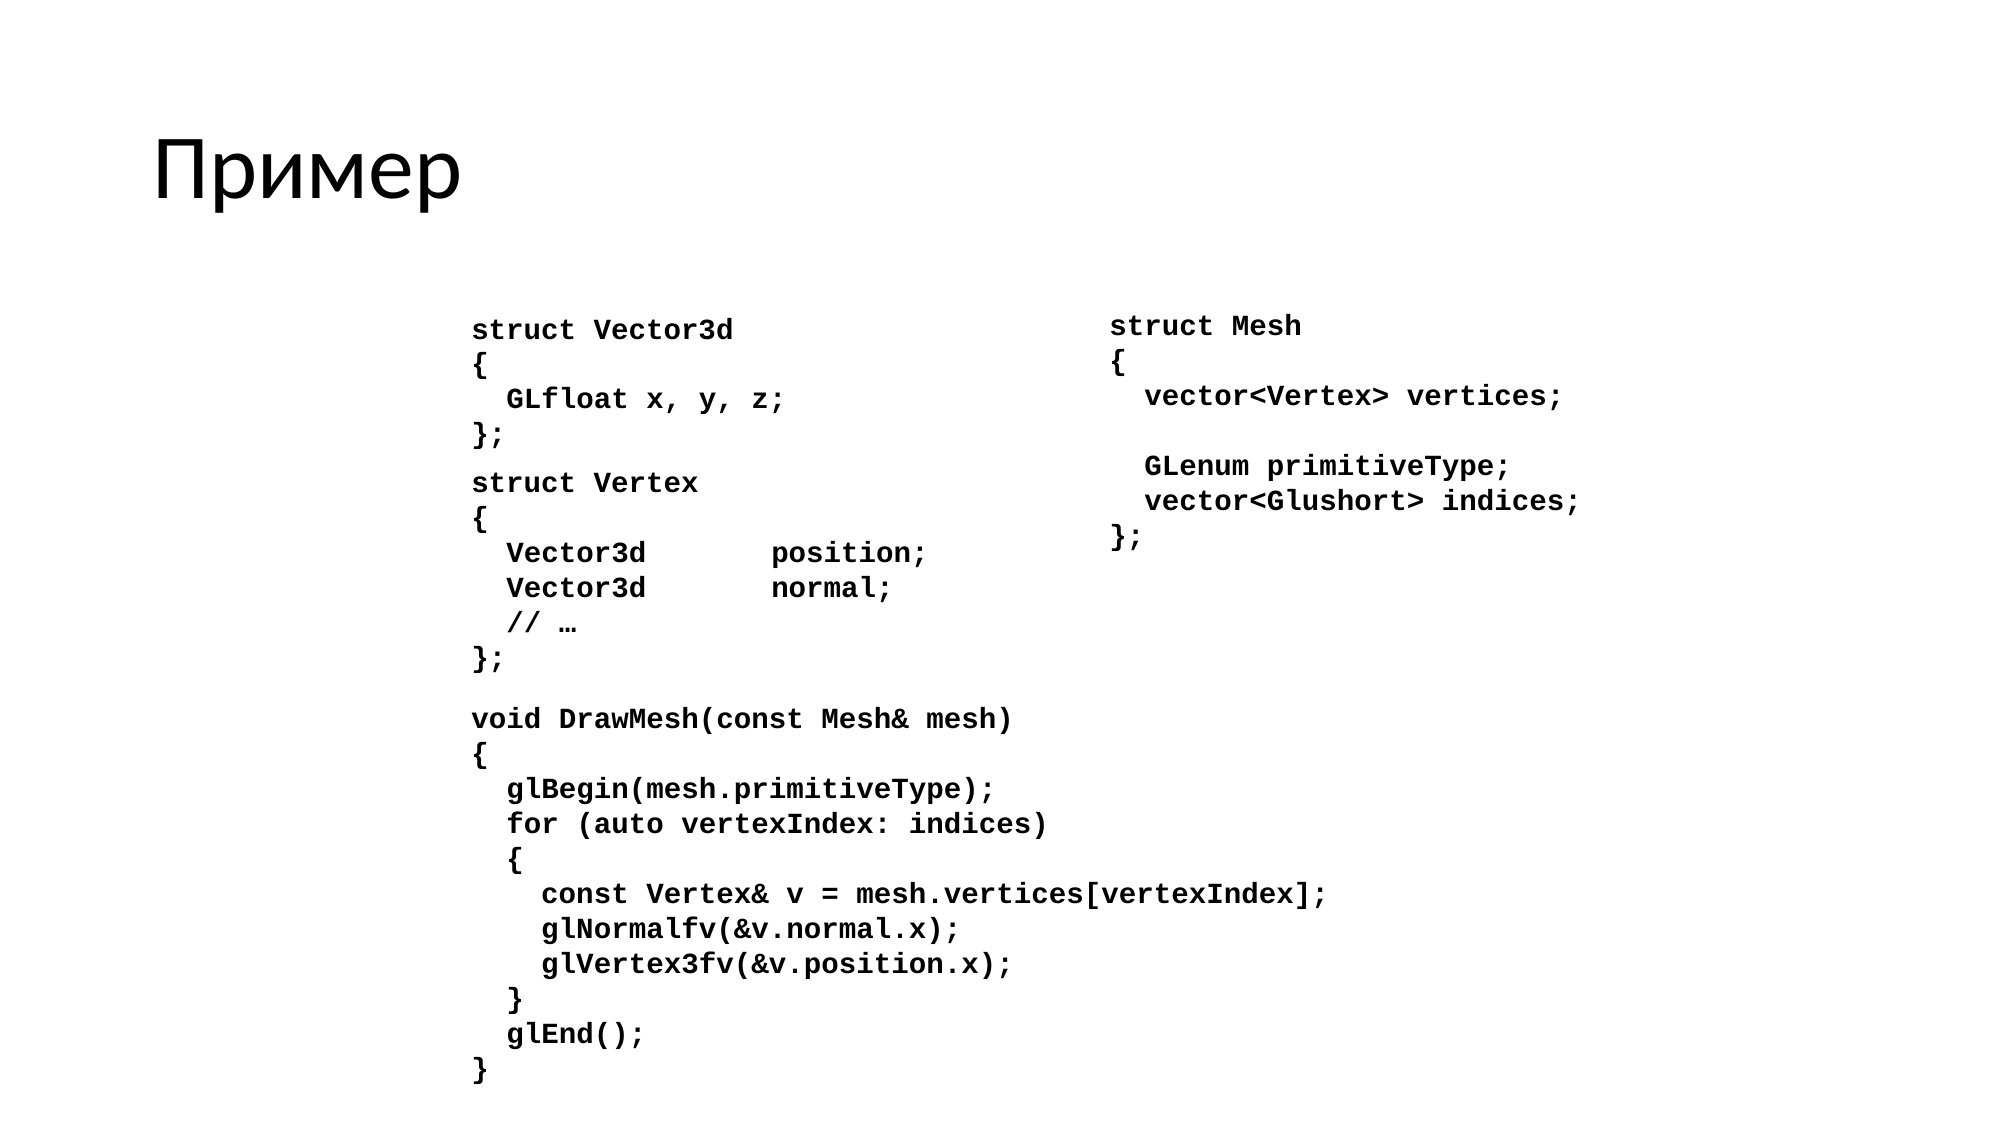

# Пример
struct Mesh
{
  vector<Vertex> vertices;

  GLenum primitiveType;
  vector<Glushort> indices;
};
struct Vector3d
{
  GLfloat x, y, z;
};
struct Vertex
{
  Vector3d	position;
  Vector3d	normal;
  // …
};
void DrawMesh(const Mesh& mesh)
{
  glBegin(mesh.primitiveType);
  for (auto vertexIndex: indices)
  {
    const Vertex& v = mesh.vertices[vertexIndex];
    glNormalfv(&v.normal.x);
    glVertex3fv(&v.position.x);
  }
  glEnd();
}